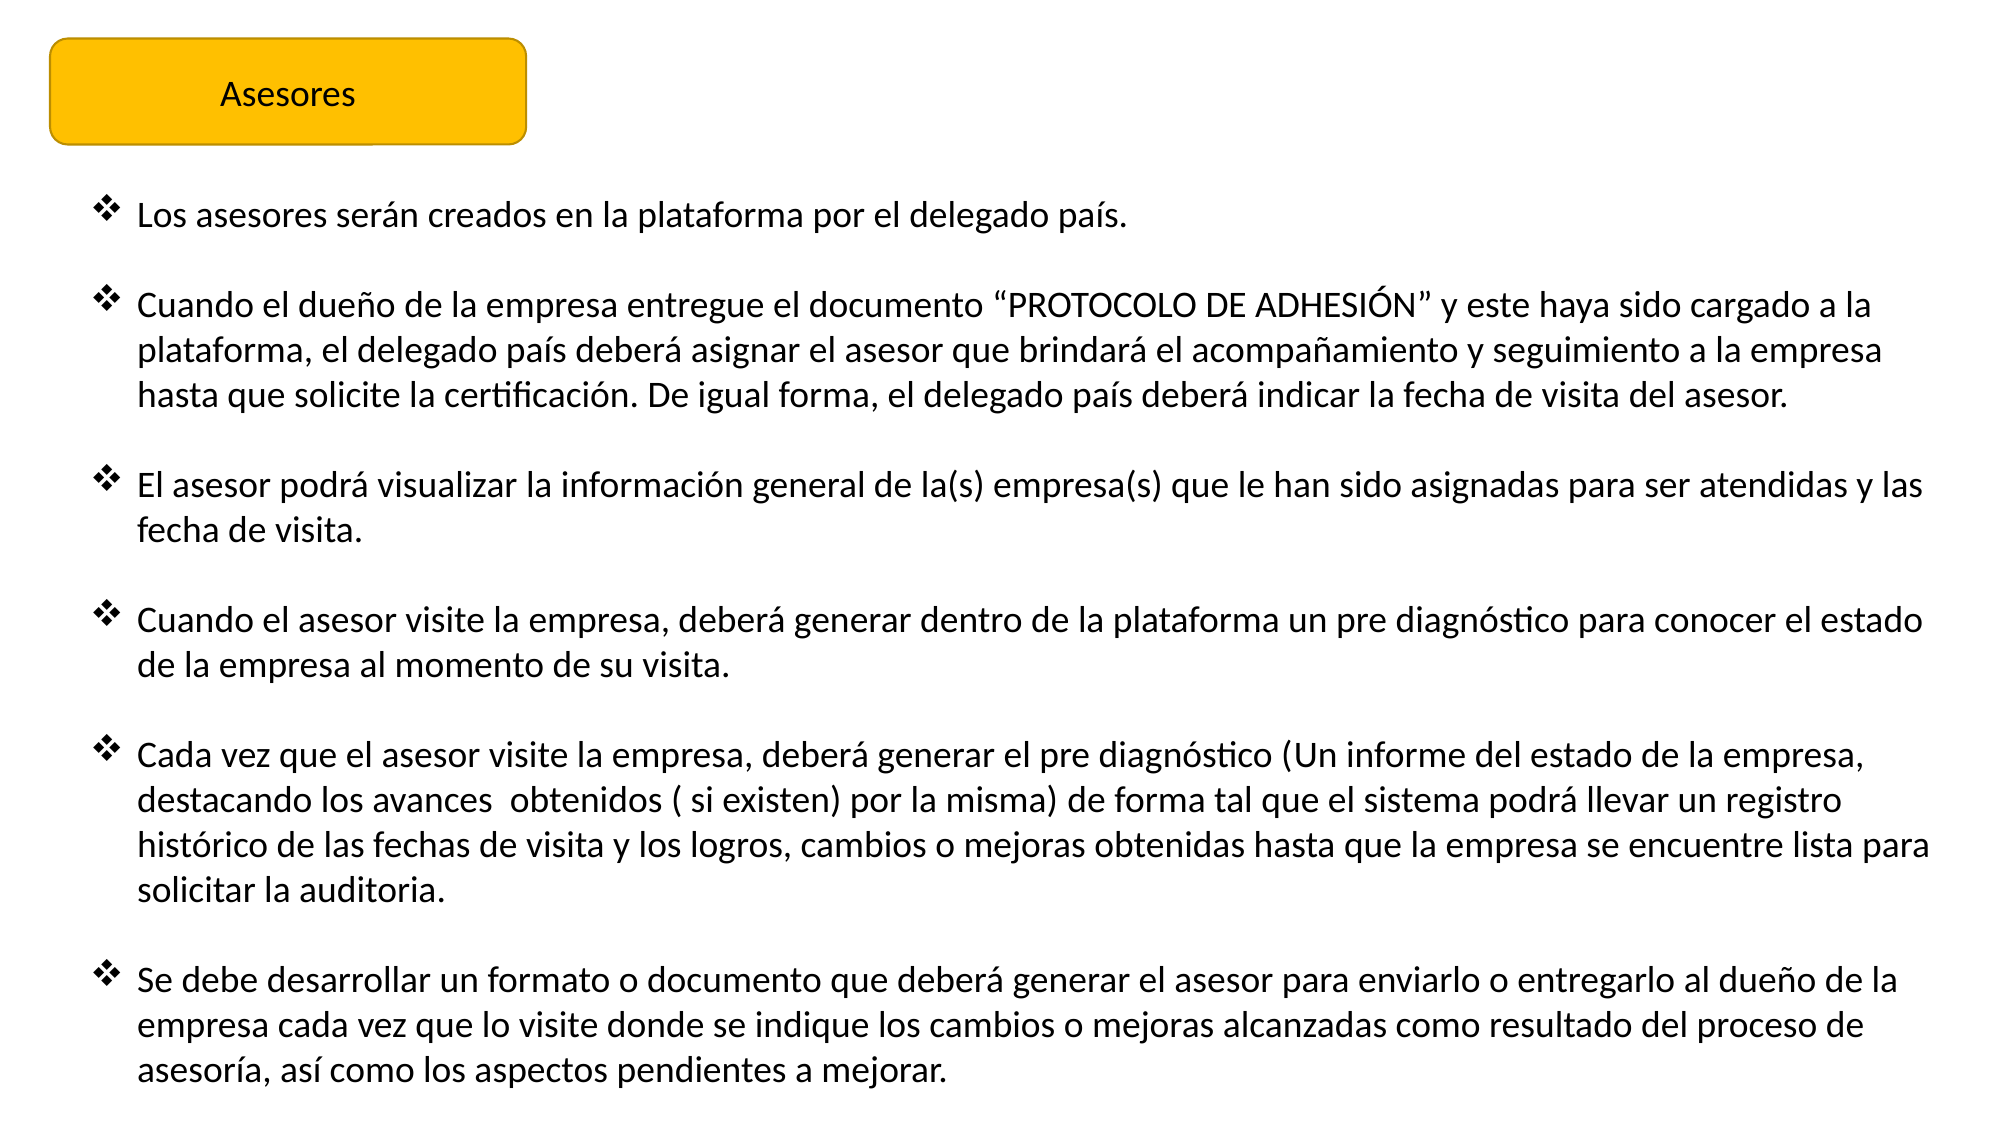

Asesores
Los asesores serán creados en la plataforma por el delegado país.

Cuando el dueño de la empresa entregue el documento “PROTOCOLO DE ADHESIÓN” y este haya sido cargado a la plataforma, el delegado país deberá asignar el asesor que brindará el acompañamiento y seguimiento a la empresa hasta que solicite la certificación. De igual forma, el delegado país deberá indicar la fecha de visita del asesor.

El asesor podrá visualizar la información general de la(s) empresa(s) que le han sido asignadas para ser atendidas y las fecha de visita.

Cuando el asesor visite la empresa, deberá generar dentro de la plataforma un pre diagnóstico para conocer el estado de la empresa al momento de su visita.

Cada vez que el asesor visite la empresa, deberá generar el pre diagnóstico (Un informe del estado de la empresa, destacando los avances  obtenidos ( si existen) por la misma) de forma tal que el sistema podrá llevar un registro histórico de las fechas de visita y los logros, cambios o mejoras obtenidas hasta que la empresa se encuentre lista para solicitar la auditoria.

Se debe desarrollar un formato o documento que deberá generar el asesor para enviarlo o entregarlo al dueño de la empresa cada vez que lo visite donde se indique los cambios o mejoras alcanzadas como resultado del proceso de asesoría, así como los aspectos pendientes a mejorar.